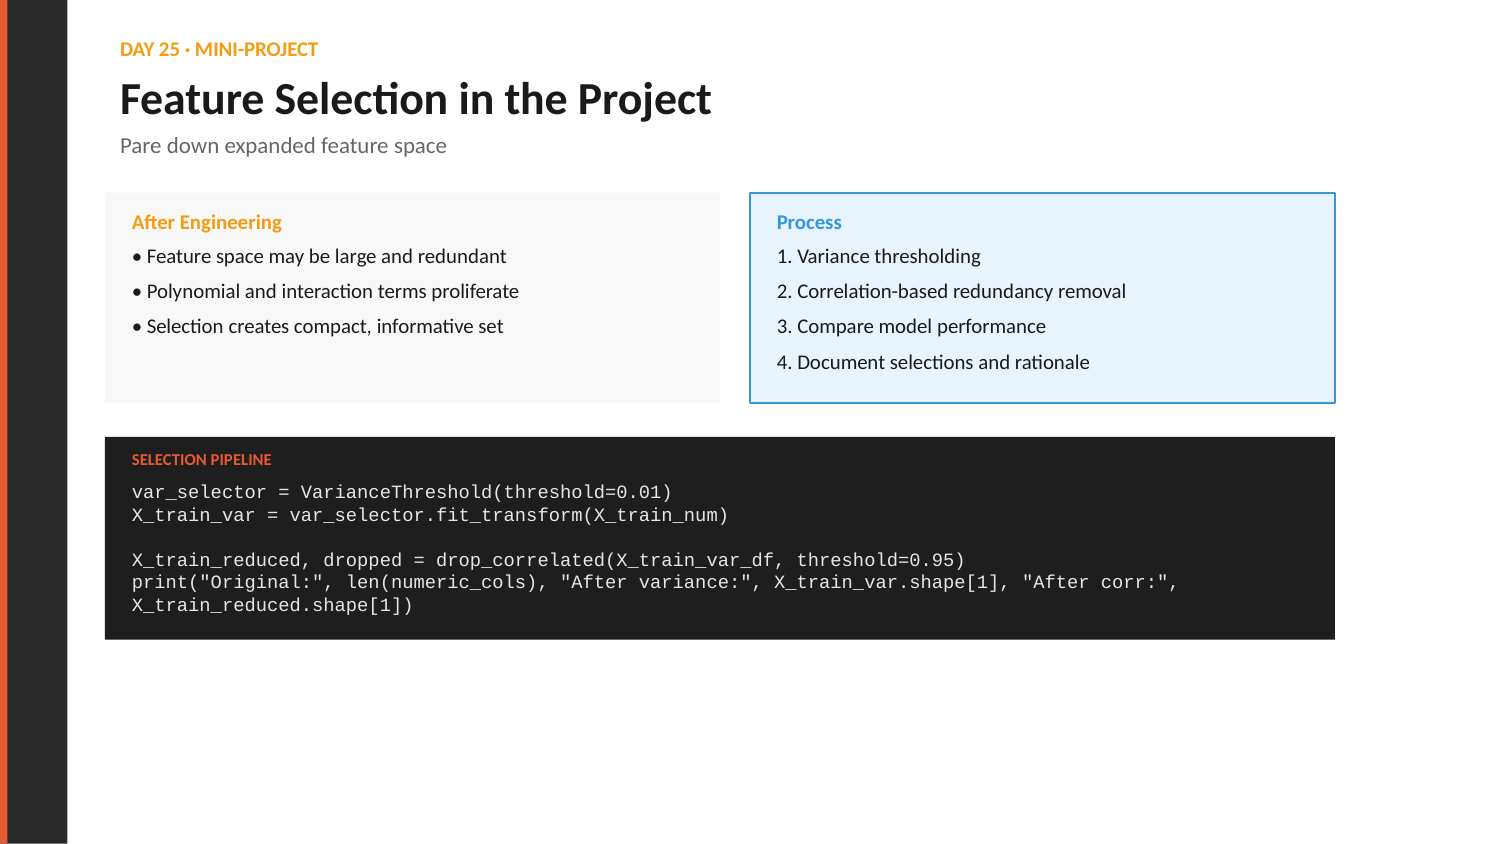

DAY 25 · MINI-PROJECT
Feature Selection in the Project
Pare down expanded feature space

After Engineering
Process
• Feature space may be large and redundant
• Polynomial and interaction terms proliferate
• Selection creates compact, informative set
1. Variance thresholding
2. Correlation-based redundancy removal
3. Compare model performance
4. Document selections and rationale

SELECTION PIPELINE
var_selector = VarianceThreshold(threshold=0.01)
X_train_var = var_selector.fit_transform(X_train_num)

X_train_reduced, dropped = drop_correlated(X_train_var_df, threshold=0.95)
print("Original:", len(numeric_cols), "After variance:", X_train_var.shape[1], "After corr:", X_train_reduced.shape[1])